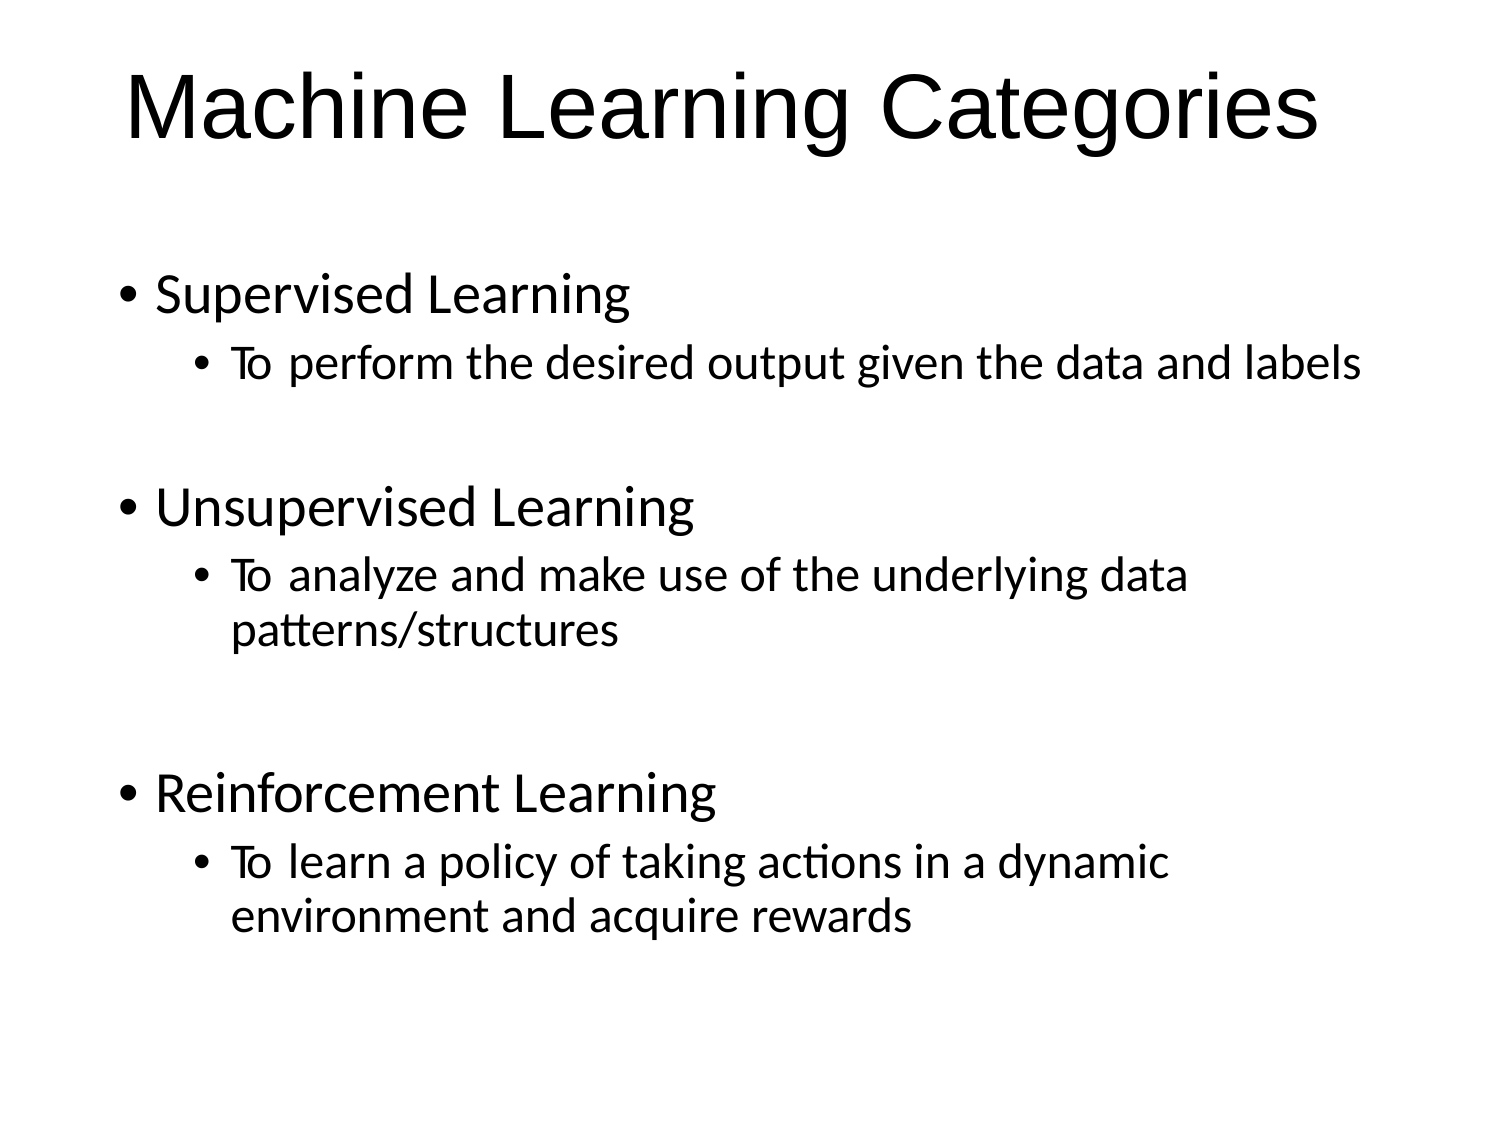

Machine Learning Categories
• Supervised Learning
• To perform the desired output given the data and labels
• Unsupervised Learning
• To analyze and make use of the underlying data
patterns/structures
• Reinforcement Learning
• To learn a policy of taking actions in a dynamic
environment and acquire rewards